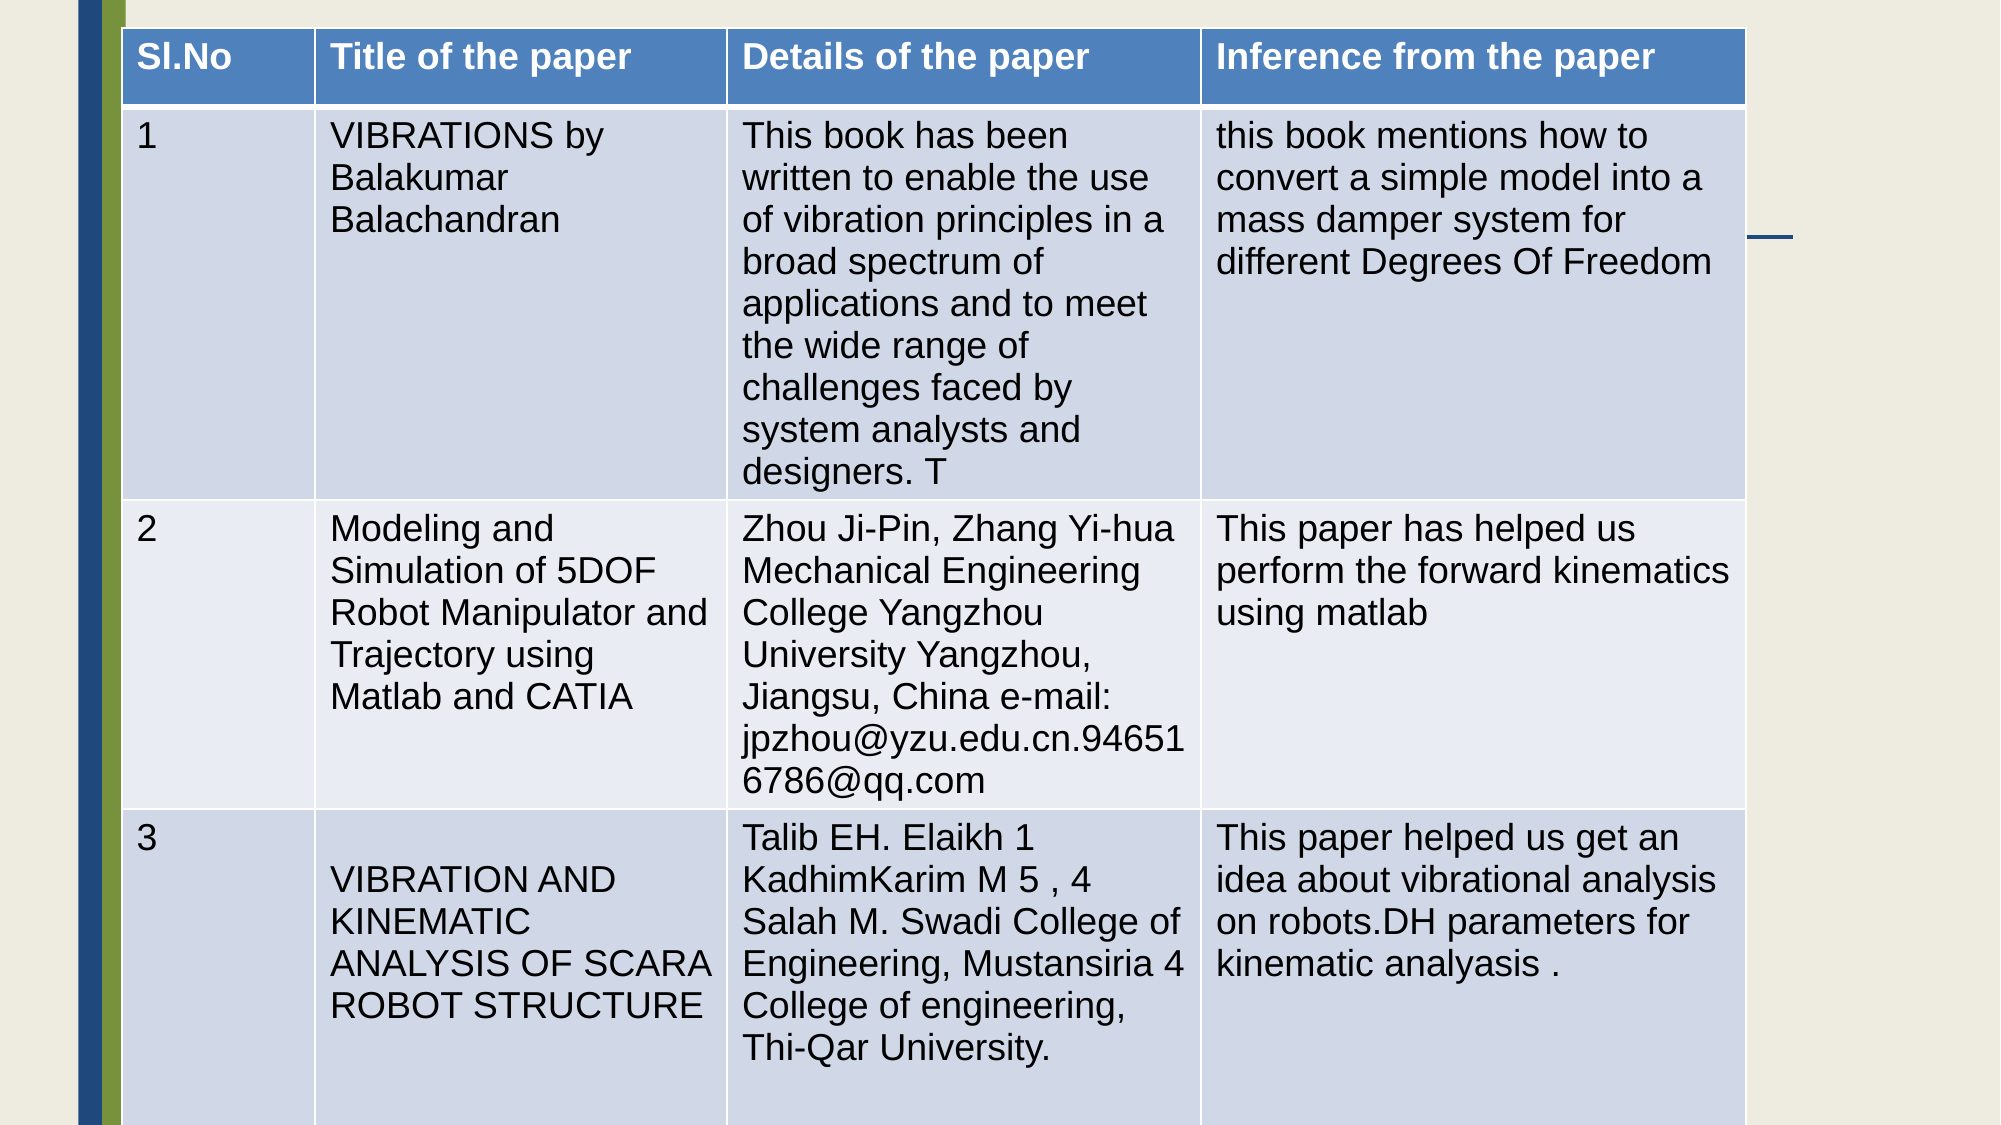

| Sl.No | Title of the paper | Details of the paper | Inference from the paper |
| --- | --- | --- | --- |
| 1 | VIBRATIONS by Balakumar Balachandran | This book has been written to enable the use of vibration principles in a broad spectrum of applications and to meet the wide range of challenges faced by system analysts and designers. T | this book mentions how to convert a simple model into a mass damper system for different Degrees Of Freedom |
| 2 | Modeling and Simulation of 5DOF Robot Manipulator and Trajectory using Matlab and CATIA | Zhou Ji-Pin, Zhang Yi-hua Mechanical Engineering College Yangzhou University Yangzhou, Jiangsu, China e-mail: jpzhou@yzu.edu.cn.946516786@qq.com | This paper has helped us perform the forward kinematics using matlab |
| 3 | VIBRATION AND KINEMATIC ANALYSIS OF SCARA ROBOT STRUCTURE | Talib EH. Elaikh 1 KadhimKarim M 5 , 4 Salah M. Swadi College of Engineering, Mustansiria 4 College of engineering, Thi-Qar University. | This paper helped us get an idea about vibrational analysis on robots.DH parameters for kinematic analyasis . |
# Review of the literature
B. Tech Mechatronics Engineering - Design Project II Review
7